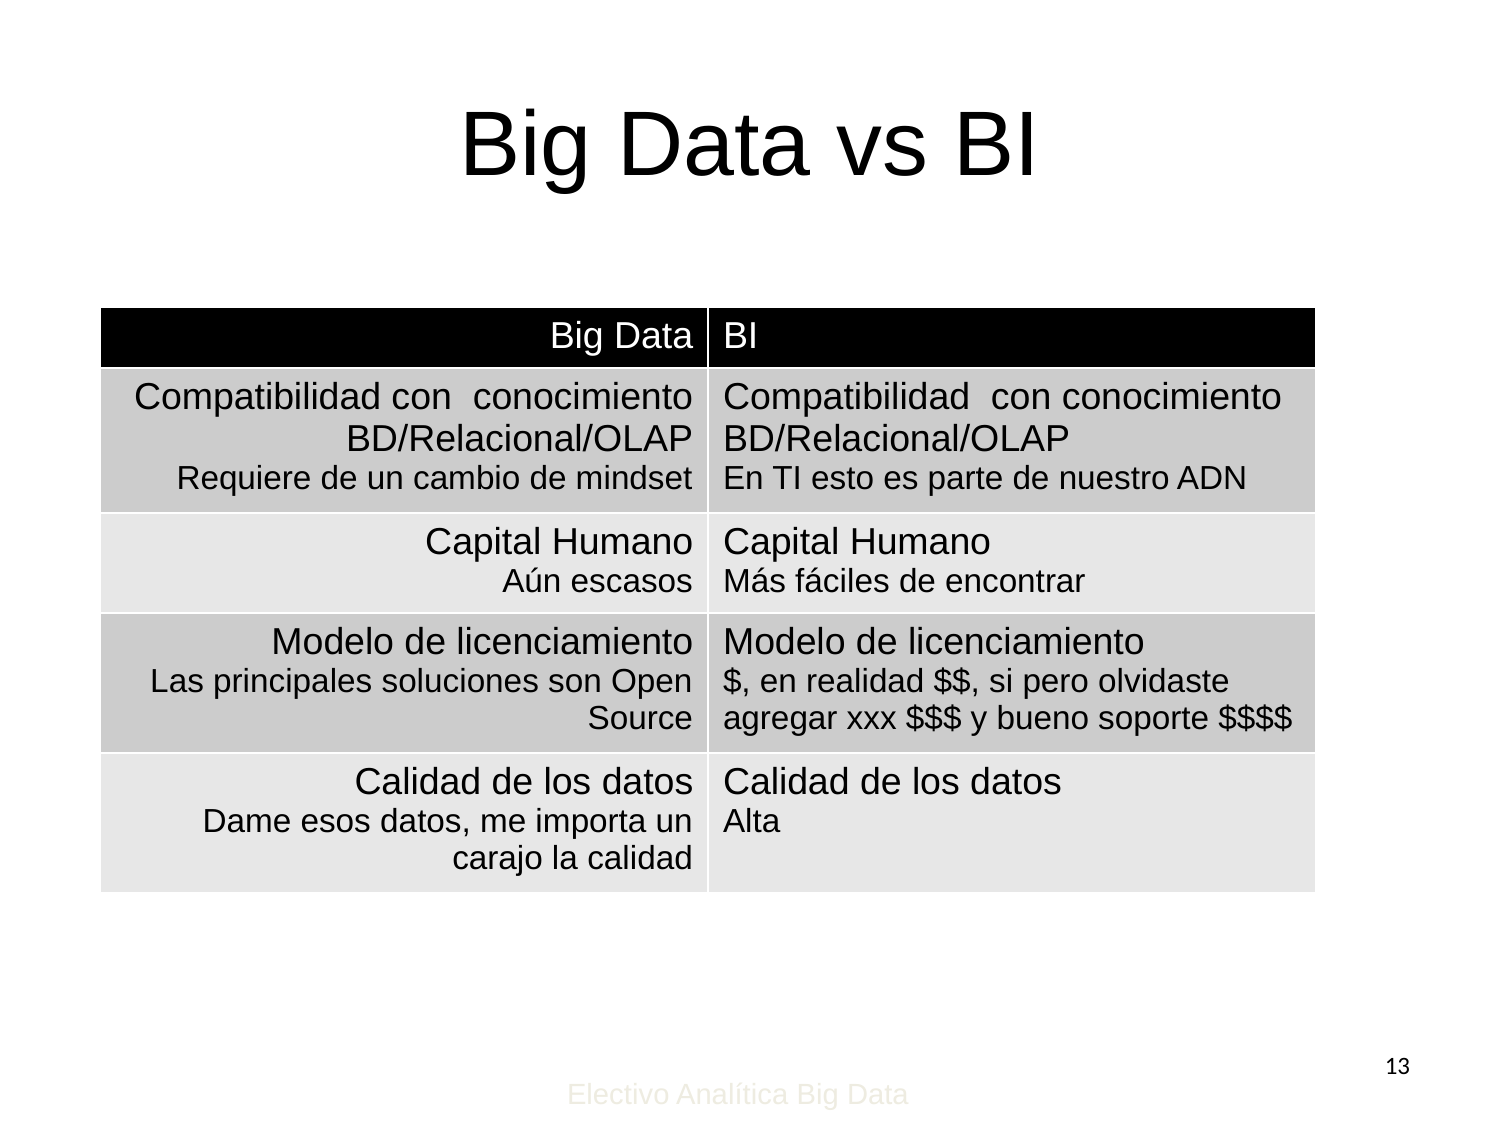

# Big Data vs BI
| Big Data | BI |
| --- | --- |
| Compatibilidad con conocimiento BD/Relacional/OLAP Requiere de un cambio de mindset | Compatibilidad con conocimiento BD/Relacional/OLAP En TI esto es parte de nuestro ADN |
| Capital Humano Aún escasos | Capital Humano Más fáciles de encontrar |
| Modelo de licenciamiento Las principales soluciones son Open Source | Modelo de licenciamiento $, en realidad $$, si pero olvidaste agregar xxx $$$ y bueno soporte $$$$ |
| Calidad de los datos Dame esos datos, me importa un carajo la calidad | Calidad de los datos Alta |
13
13
Electivo Analítica Big Data